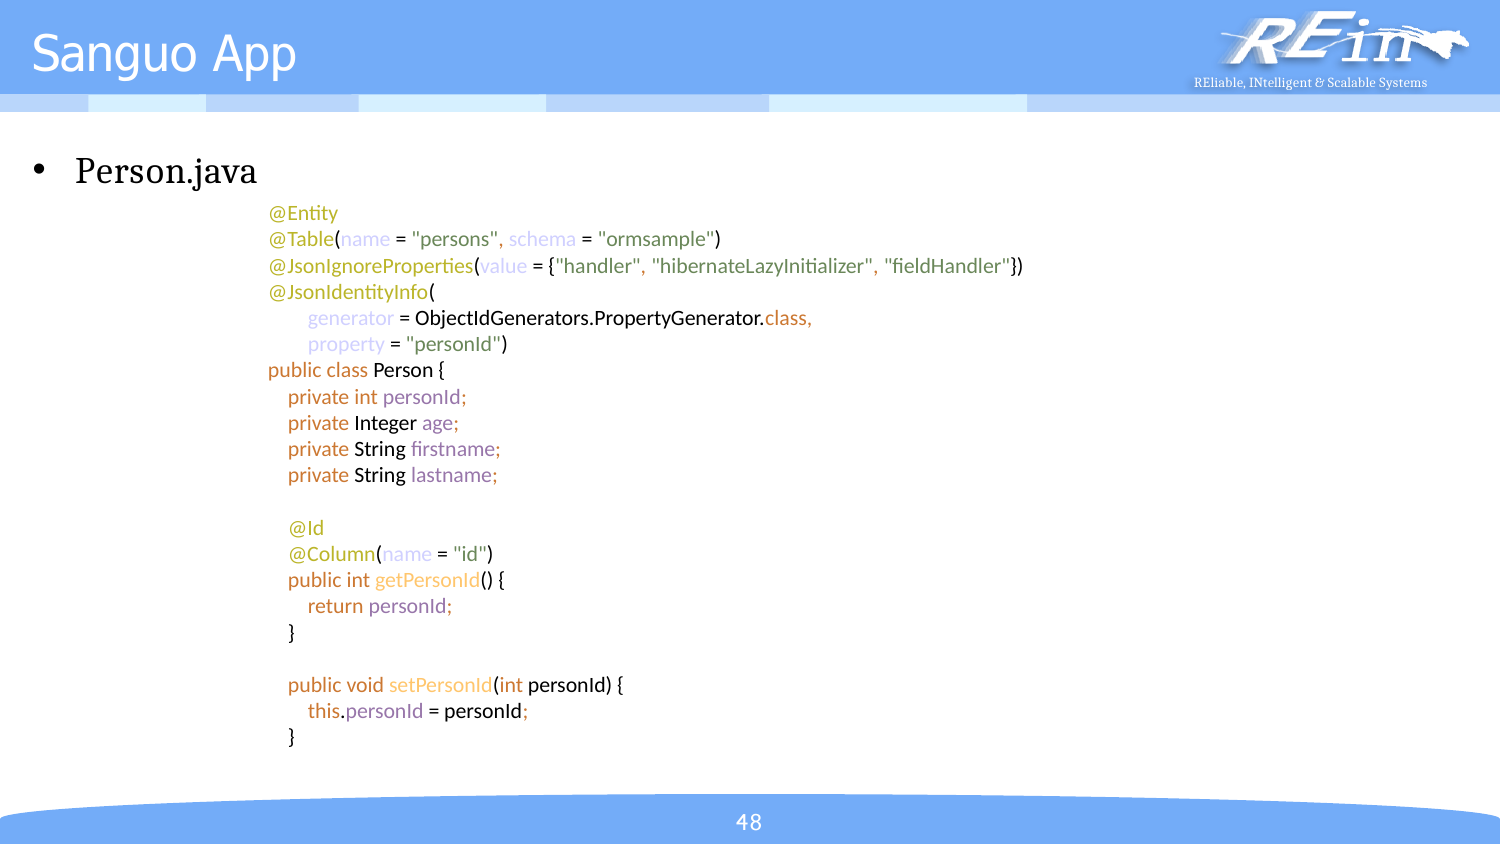

# Sanguo App
Person.java
@Entity
@Table(name = "persons", schema = "ormsample")
@JsonIgnoreProperties(value = {"handler", "hibernateLazyInitializer", "fieldHandler"})
@JsonIdentityInfo(
        generator = ObjectIdGenerators.PropertyGenerator.class,
        property = "personId")
public class Person {
    private int personId;
    private Integer age;
    private String firstname;
    private String lastname;
    @Id
    @Column(name = "id")
    public int getPersonId() {
        return personId;
    }
    public void setPersonId(int personId) {
        this.personId = personId;
    }
48